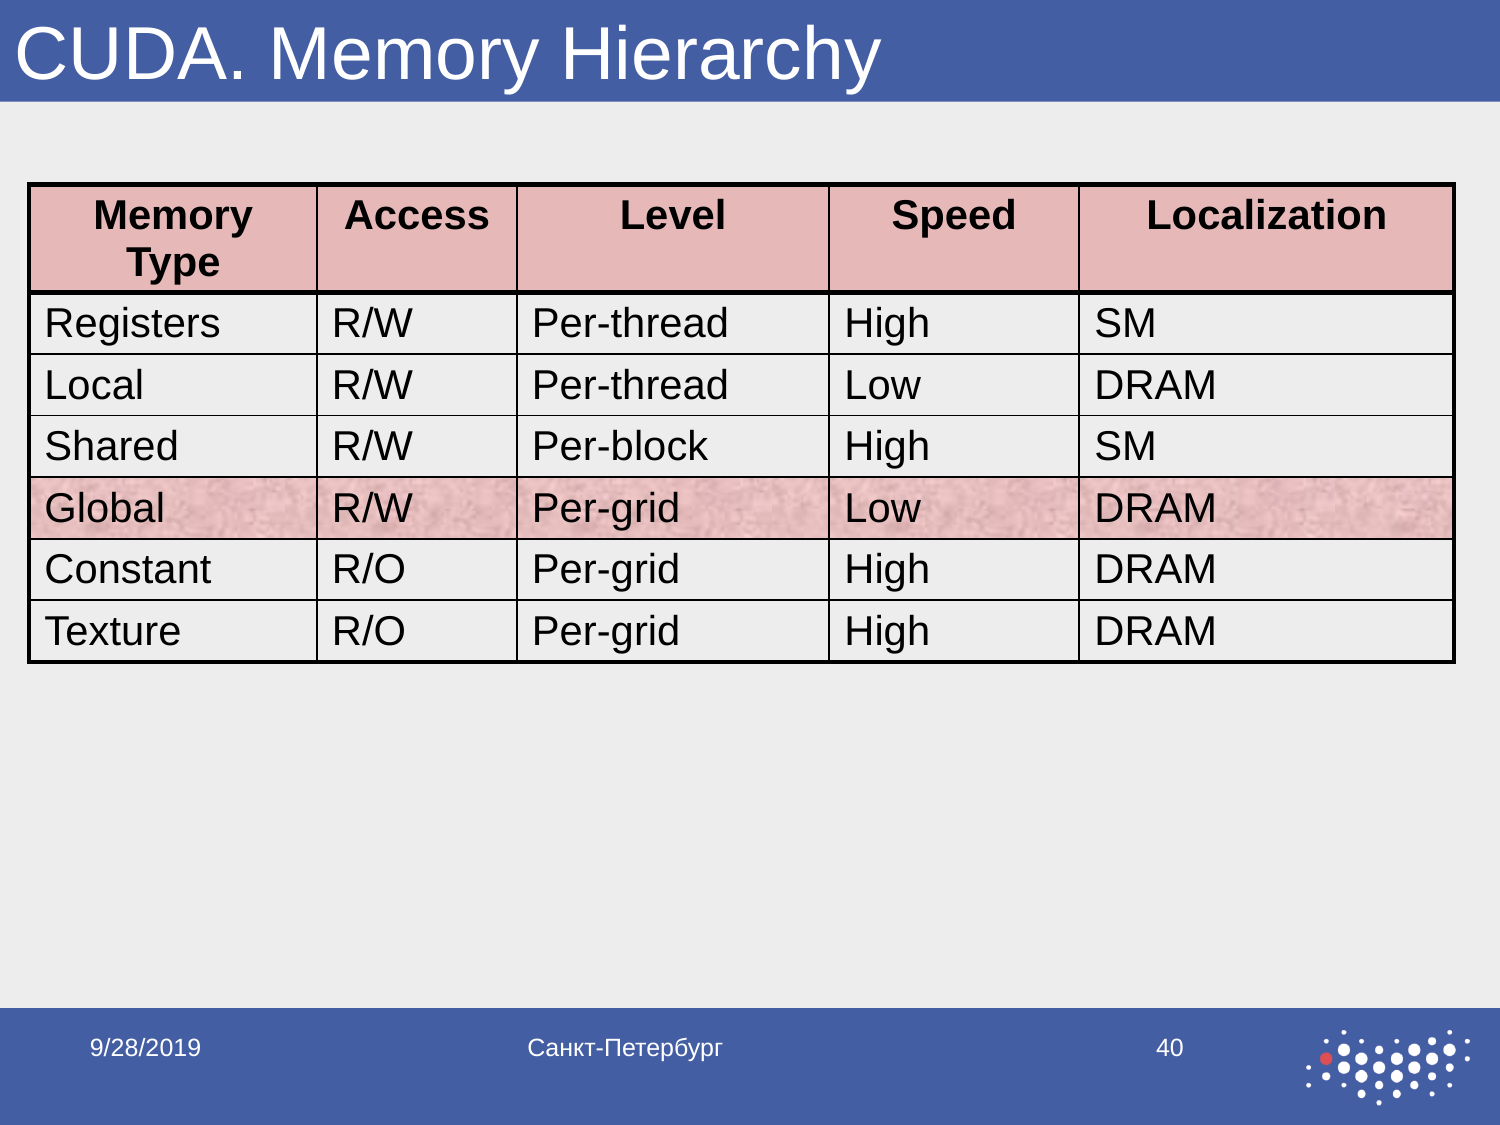

# CUDA. Memory Hierarchy

| Memory Type | Access | Level | Speed | Localization |
| --- | --- | --- | --- | --- |
| Registers | R/W | Per-thread | High | SM |
| Local | R/W | Per-thread | Low | DRAM |
| Shared | R/W | Per-block | High | SM |
| Global | R/W | Per-grid | Low | DRAM |
| Constant | R/O | Per-grid | High | DRAM |
| Texture | R/O | Per-grid | High | DRAM |
9/28/2019
Санкт-Петербург
40